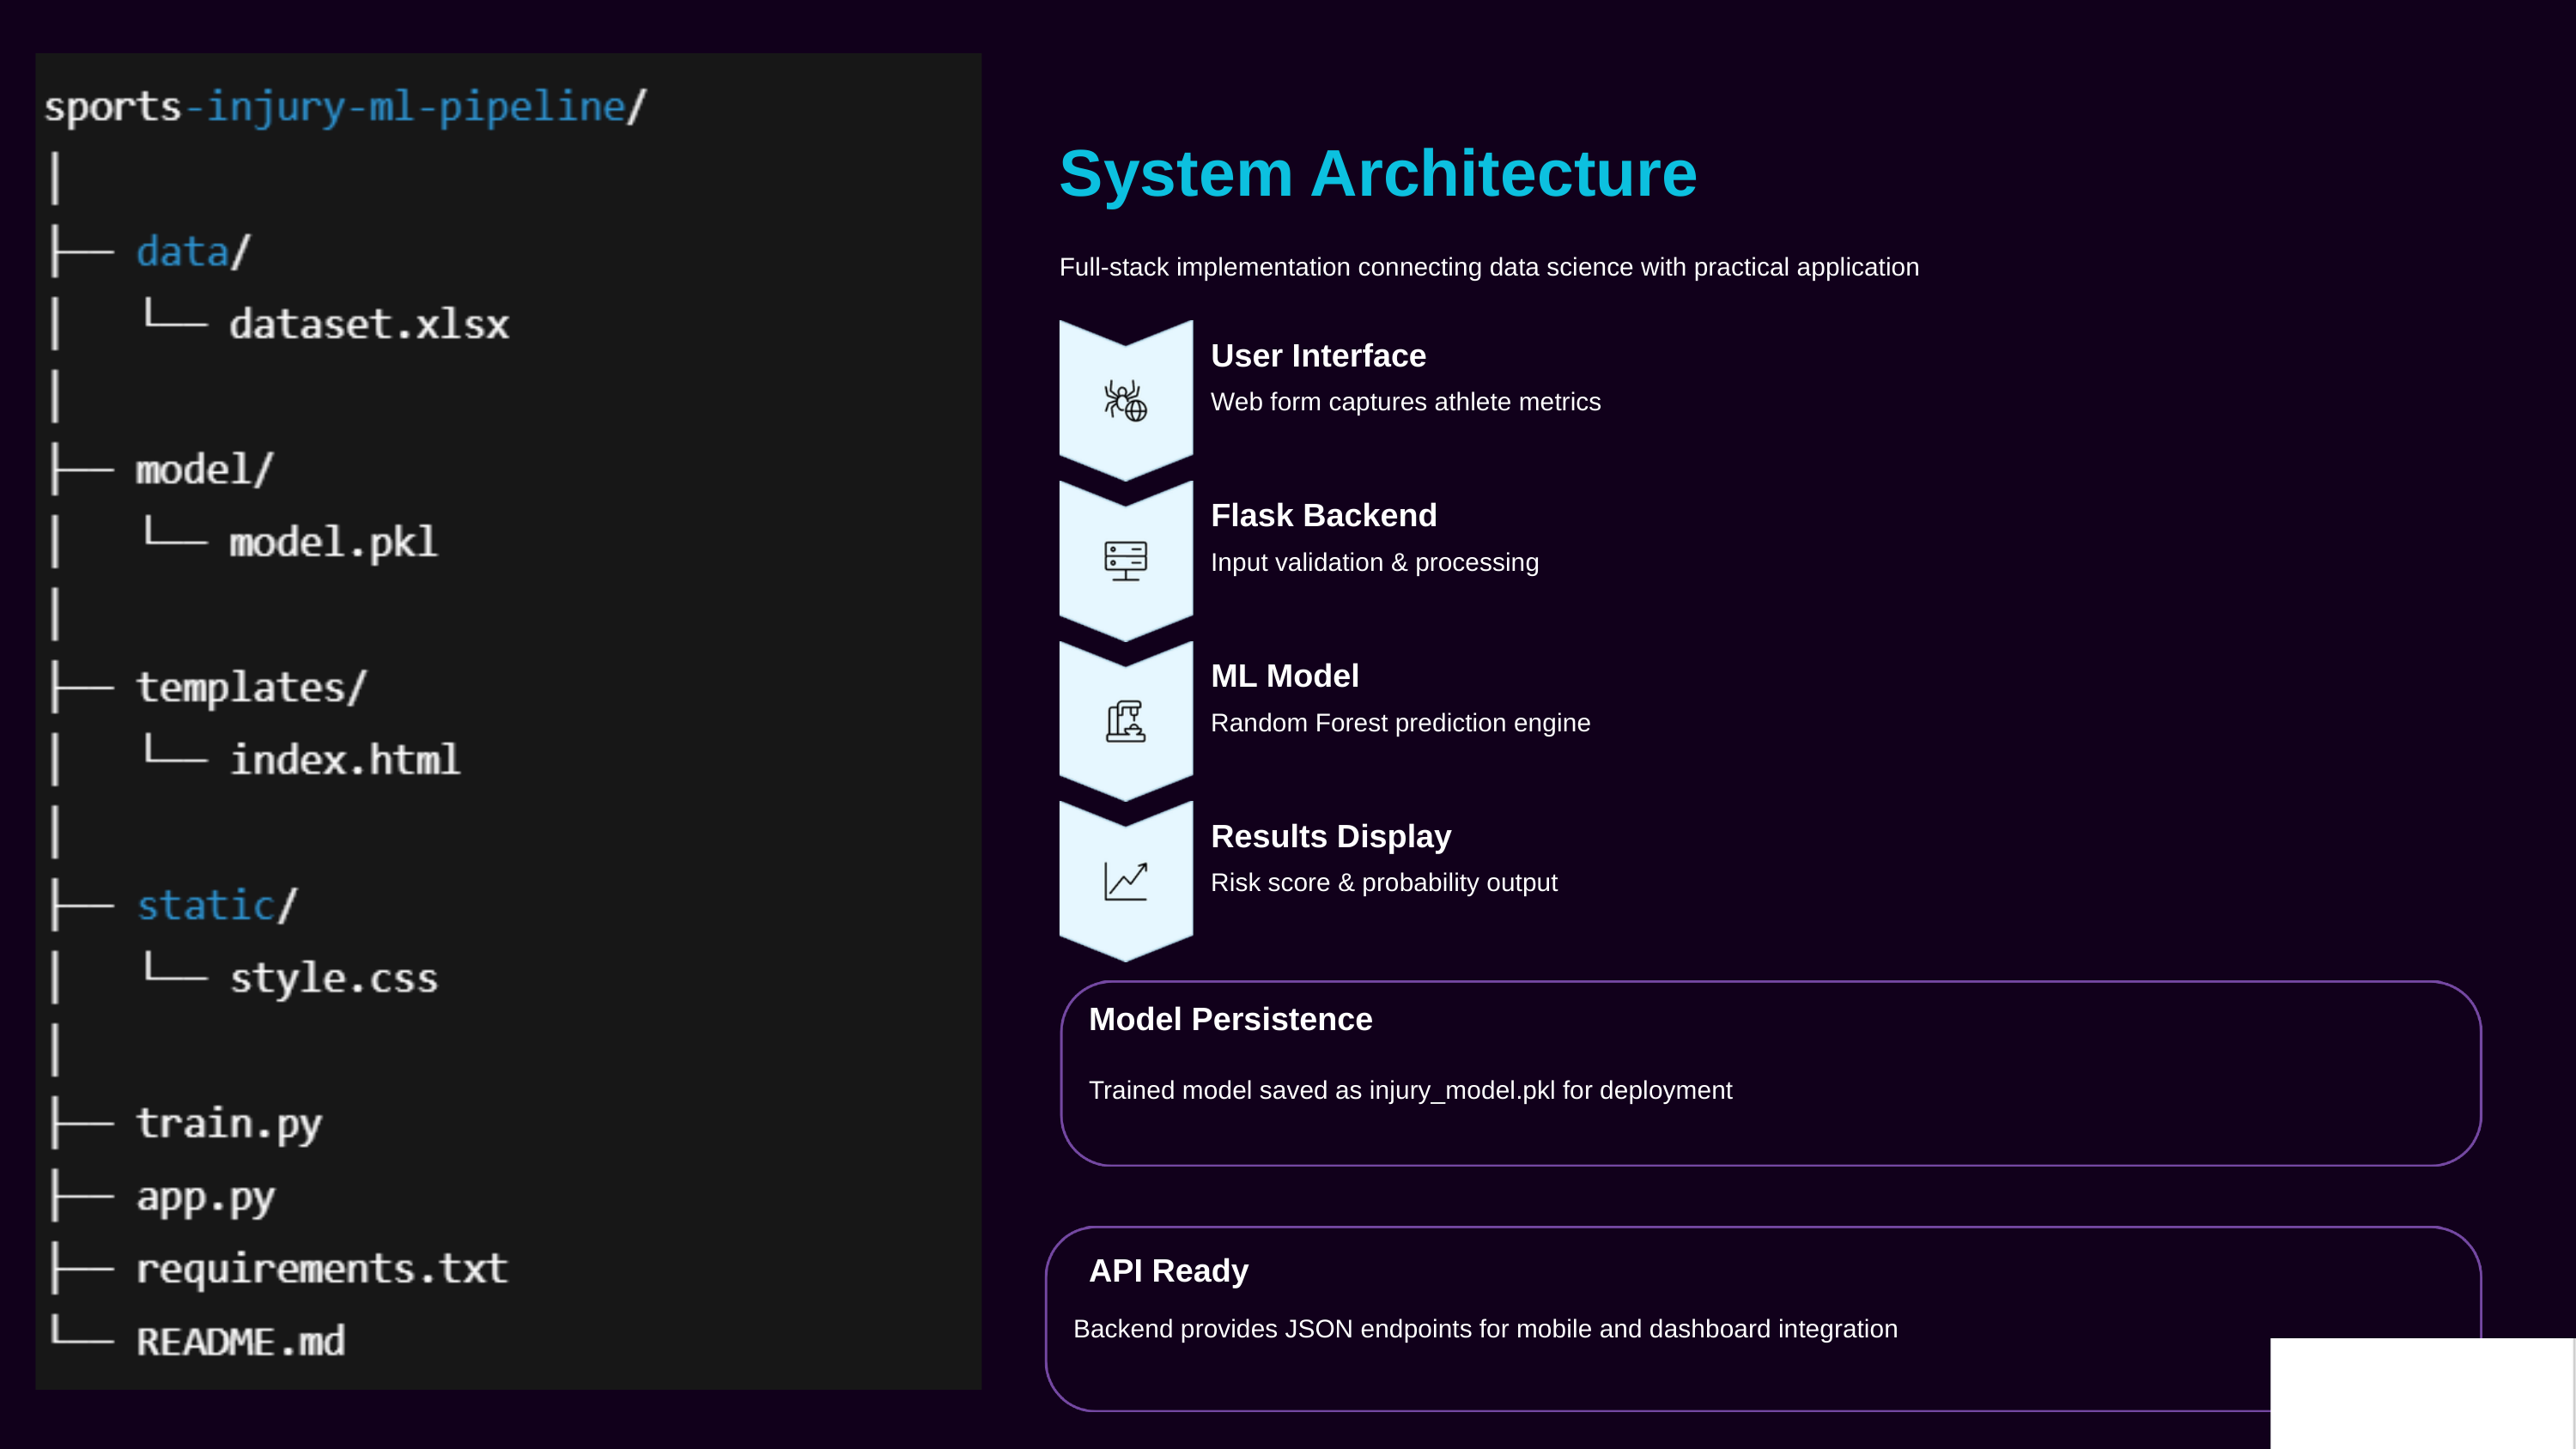

System Architecture
Full-stack implementation connecting data science with practical application

User Interface
Web form captures athlete metrics

Flask Backend
Input validation & processing

ML Model
Random Forest prediction engine

Results Display
Risk score & probability output

Model Persistence
Trained model saved as injury_model.pkl for deployment

API Ready
Backend provides JSON endpoints for mobile and dashboard integration